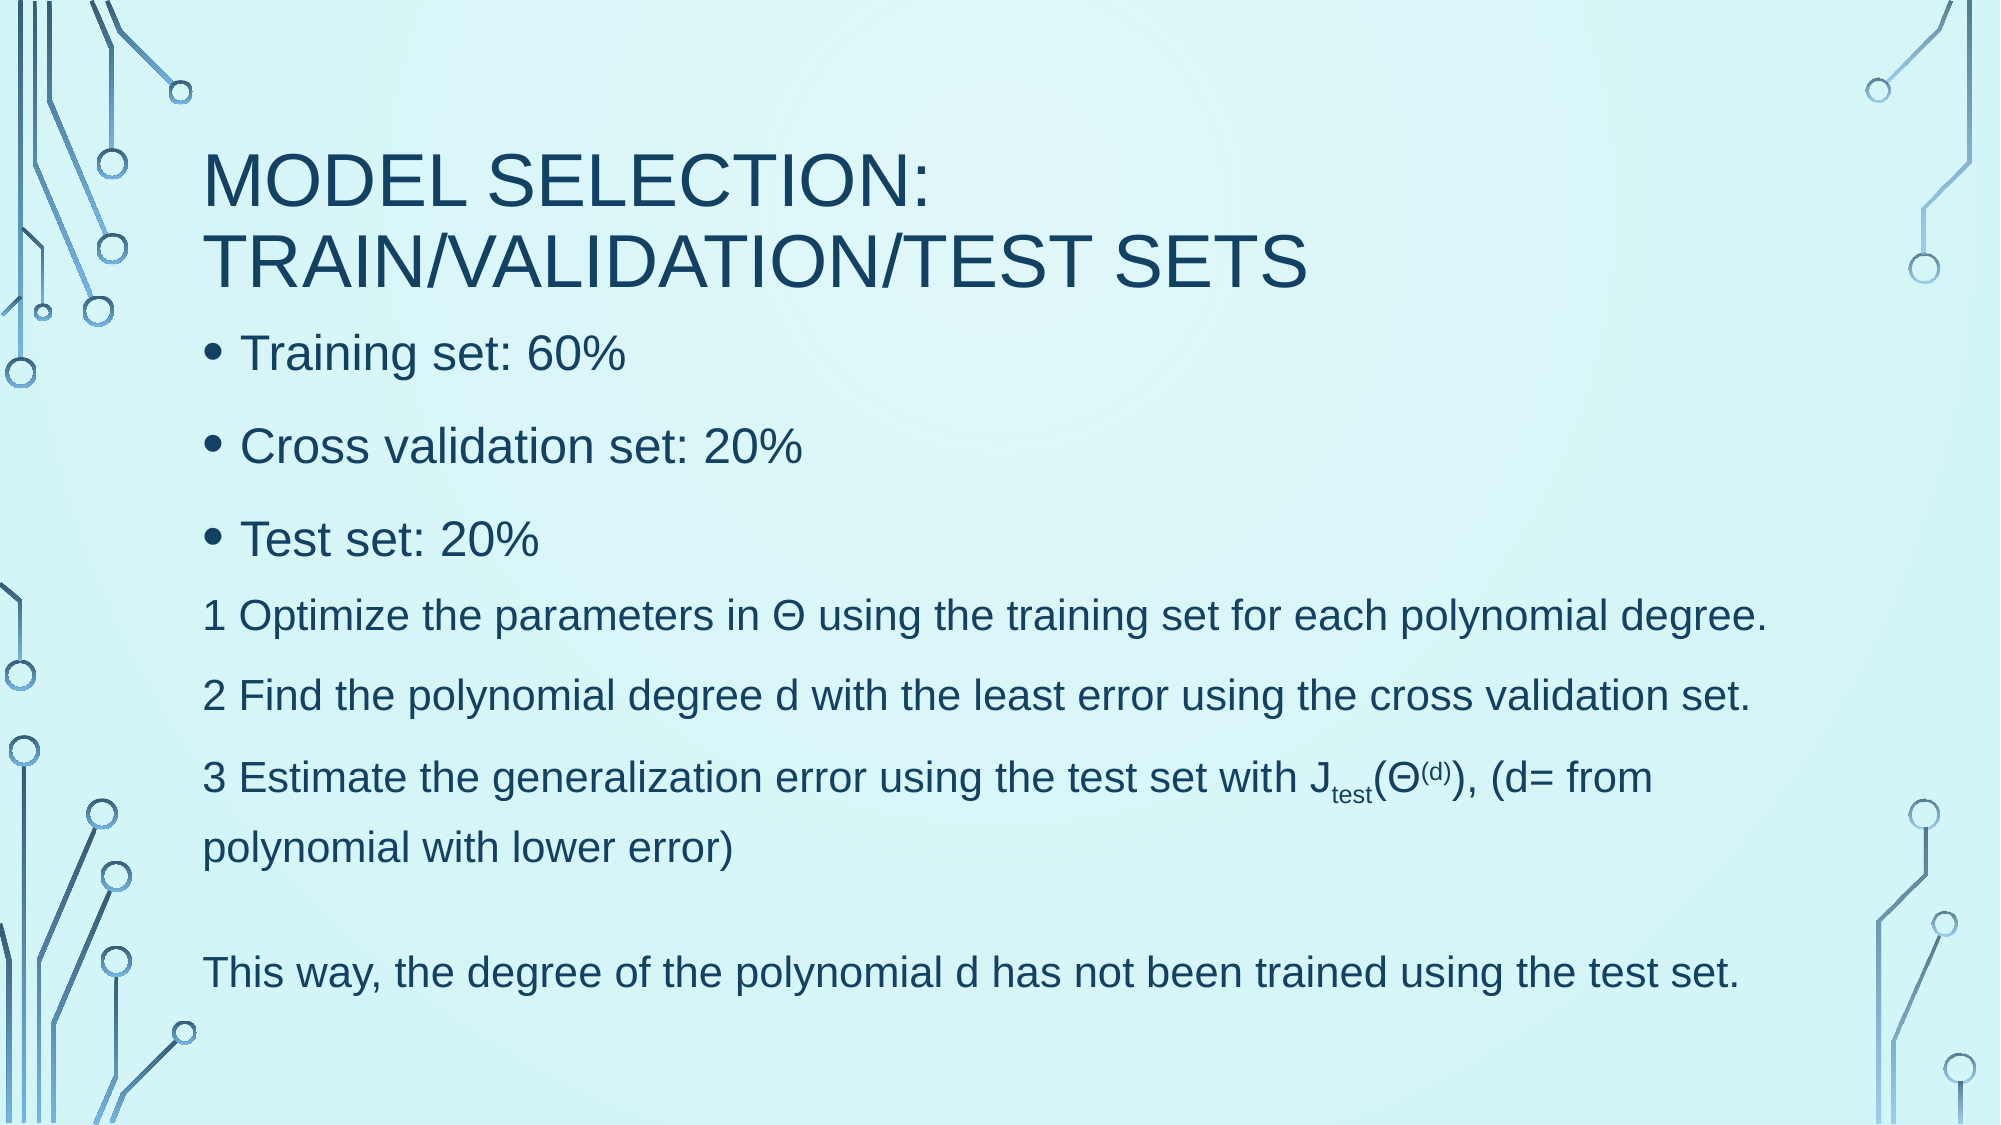

# Model selection: Train/Validation/Test Sets
Training set: 60%
Cross validation set: 20%
Test set: 20%

1 Optimize the parameters in Θ using the training set for each polynomial degree.
2 Find the polynomial degree d with the least error using the cross validation set.
3 Estimate the generalization error using the test set with Jtest(Θ(d)), (d= from polynomial with lower error)
This way, the degree of the polynomial d has not been trained using the test set.